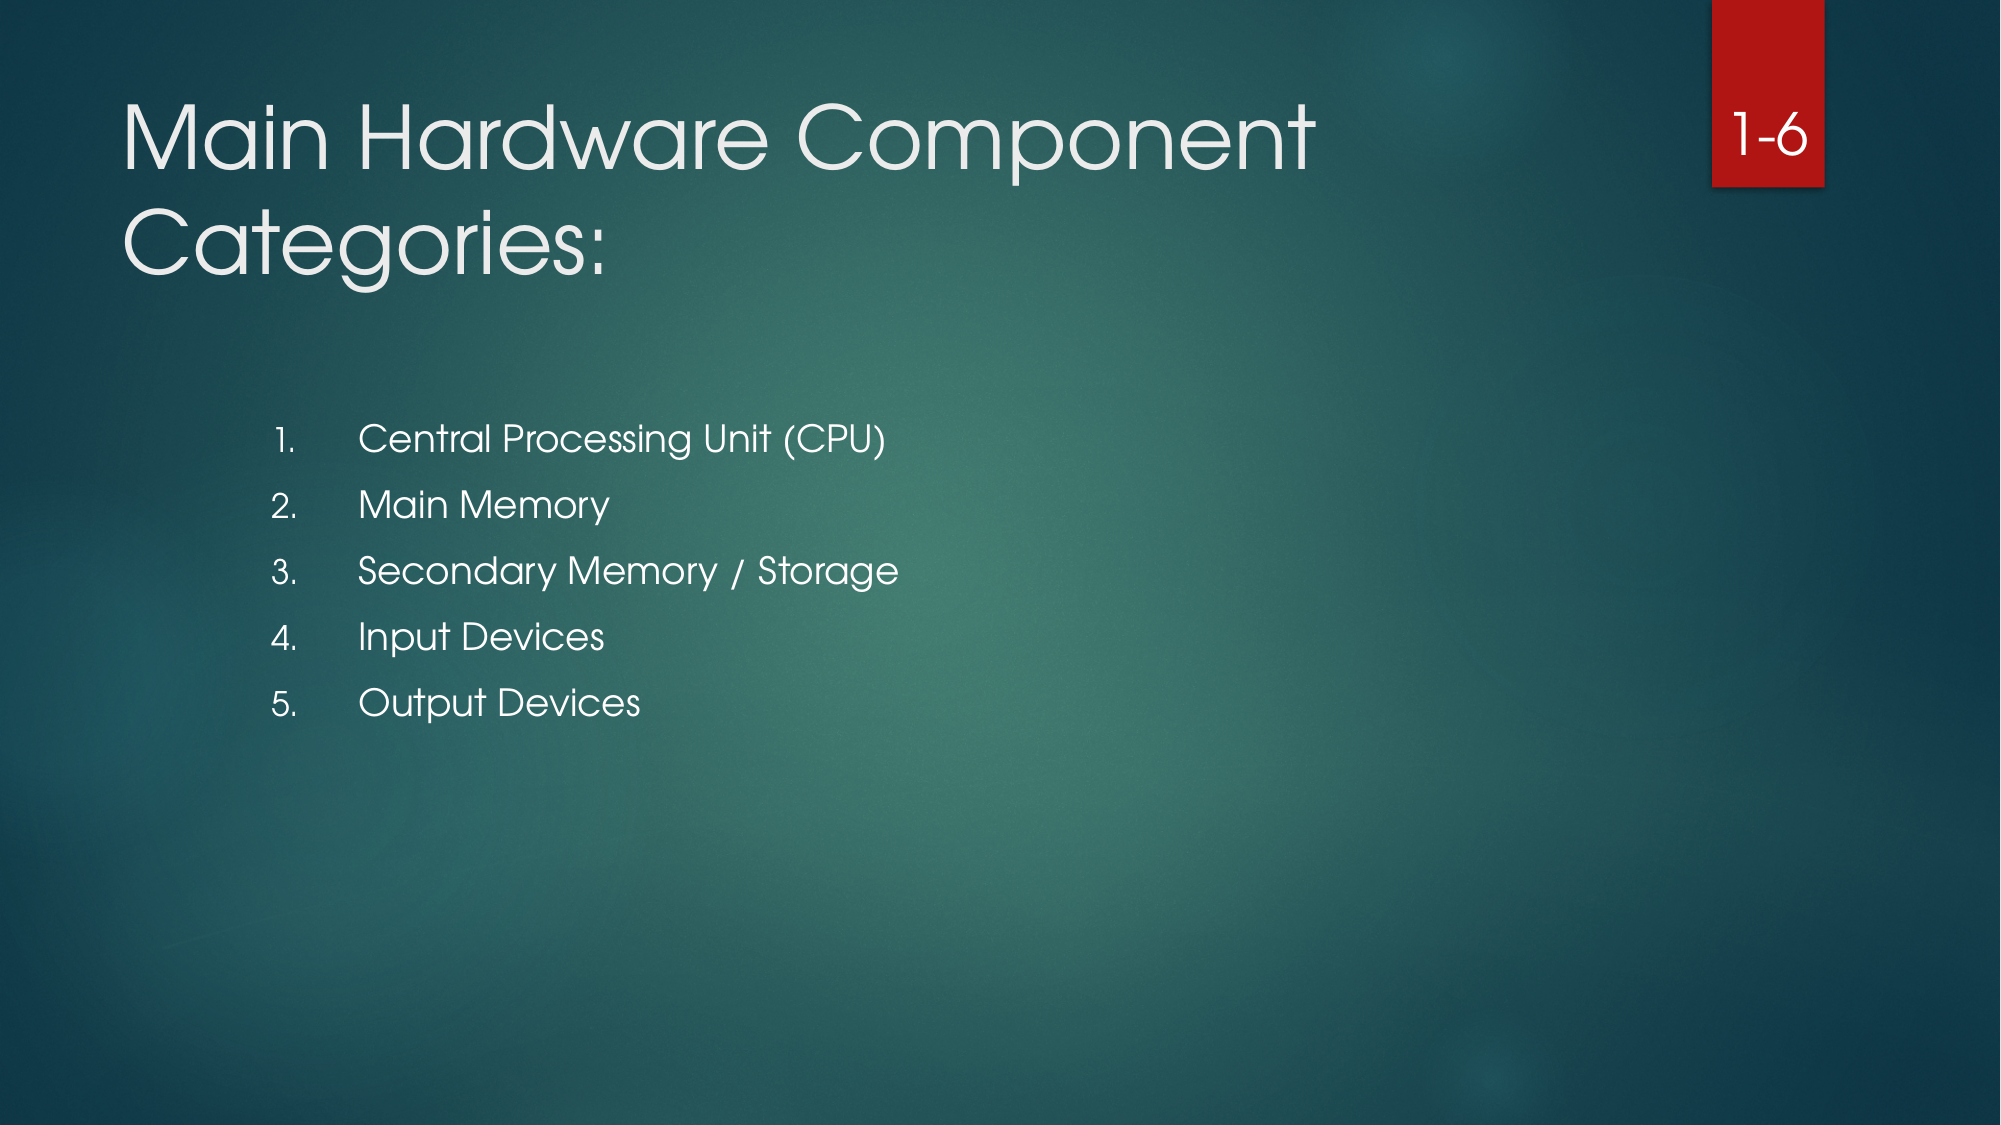

1-6
# Main Hardware Component Categories:

Central Processing Unit (CPU)
Main Memory
Secondary Memory / Storage
Input Devices
Output Devices